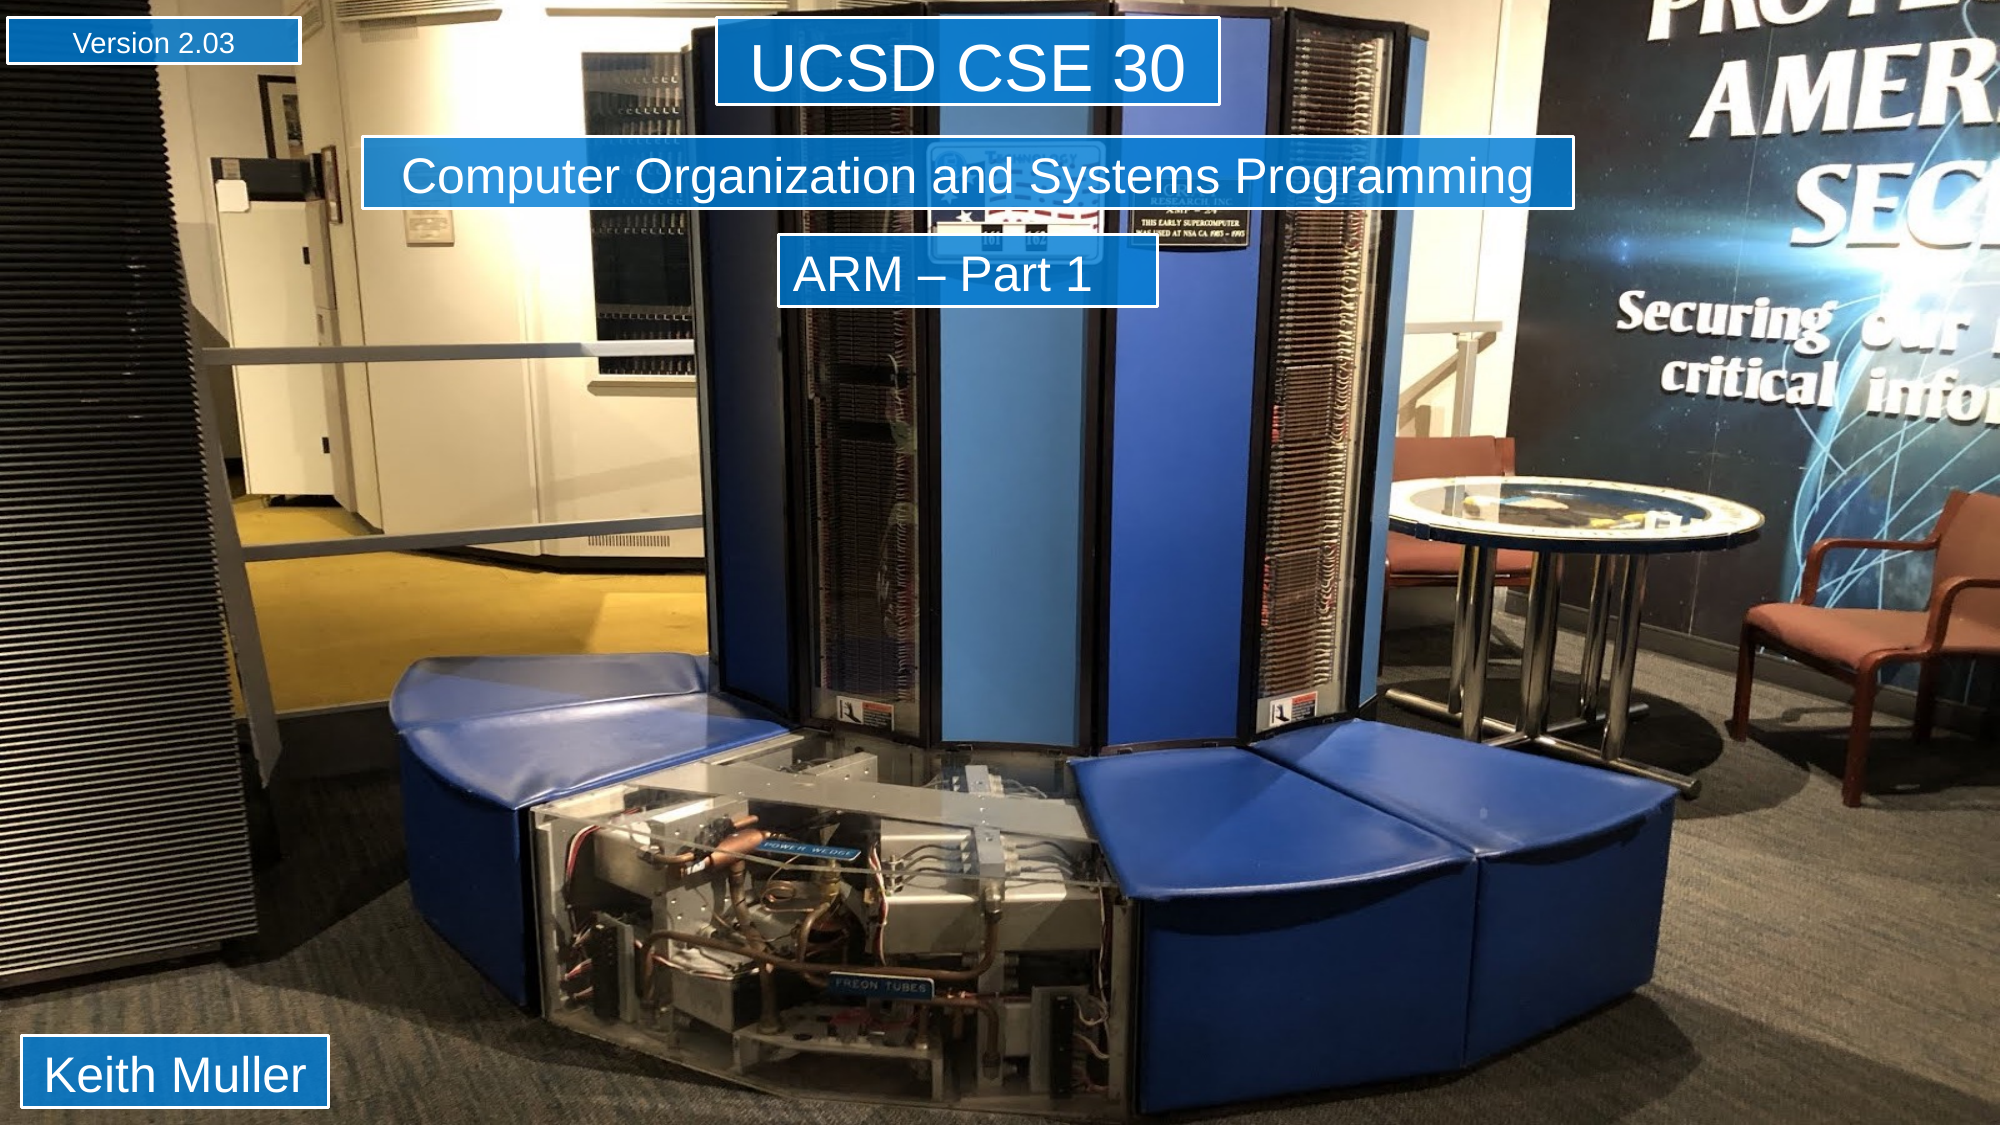

Version 2.03
UCSD CSE 30
Computer Organization and Systems Programming
ARM – Part 1
Keith Muller